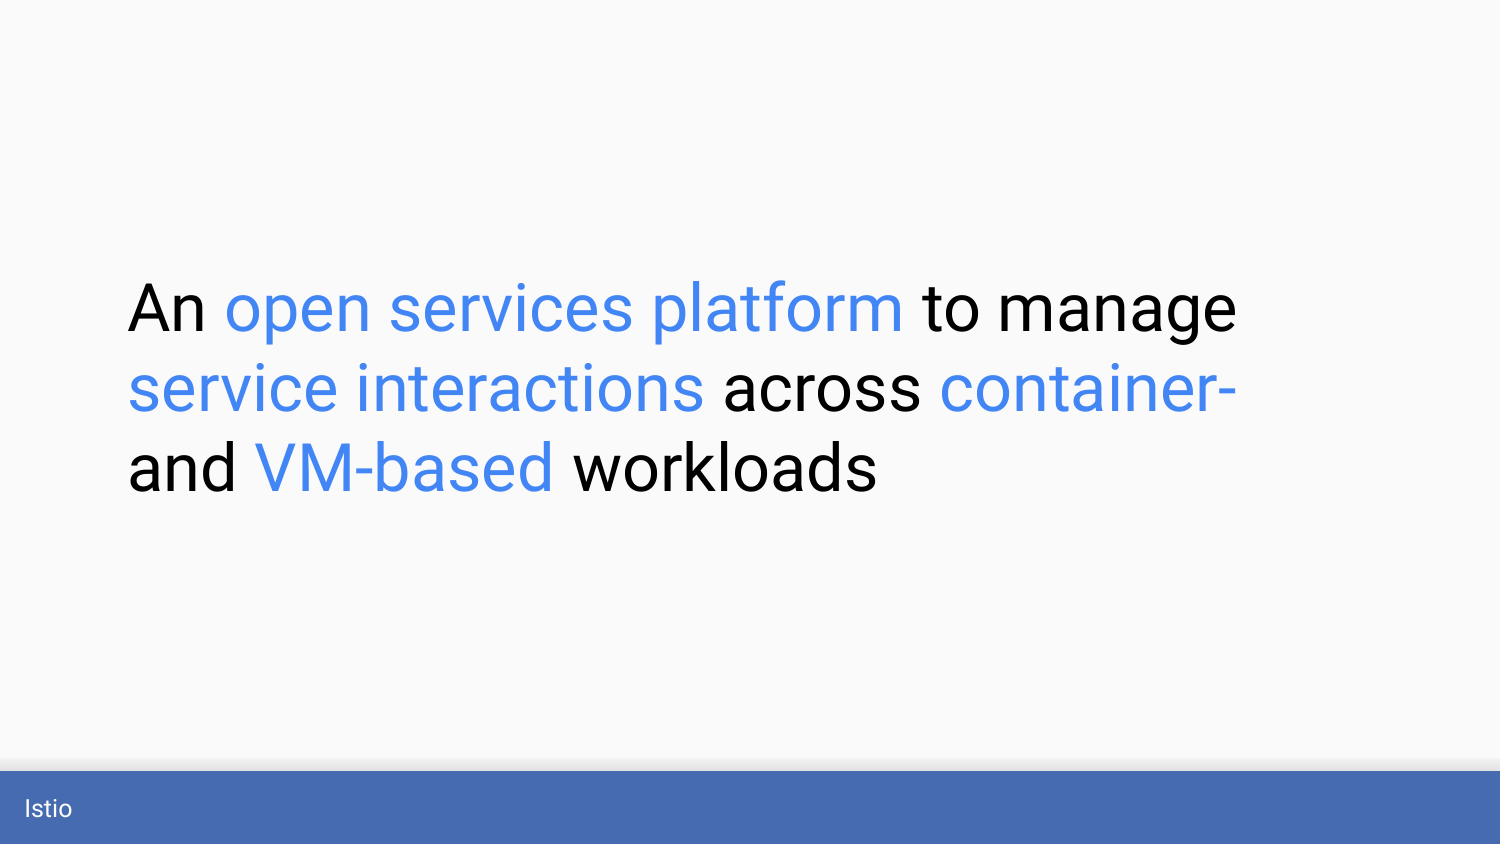

An open services platform to manage service interactions across container- and VM-based workloads

Istio